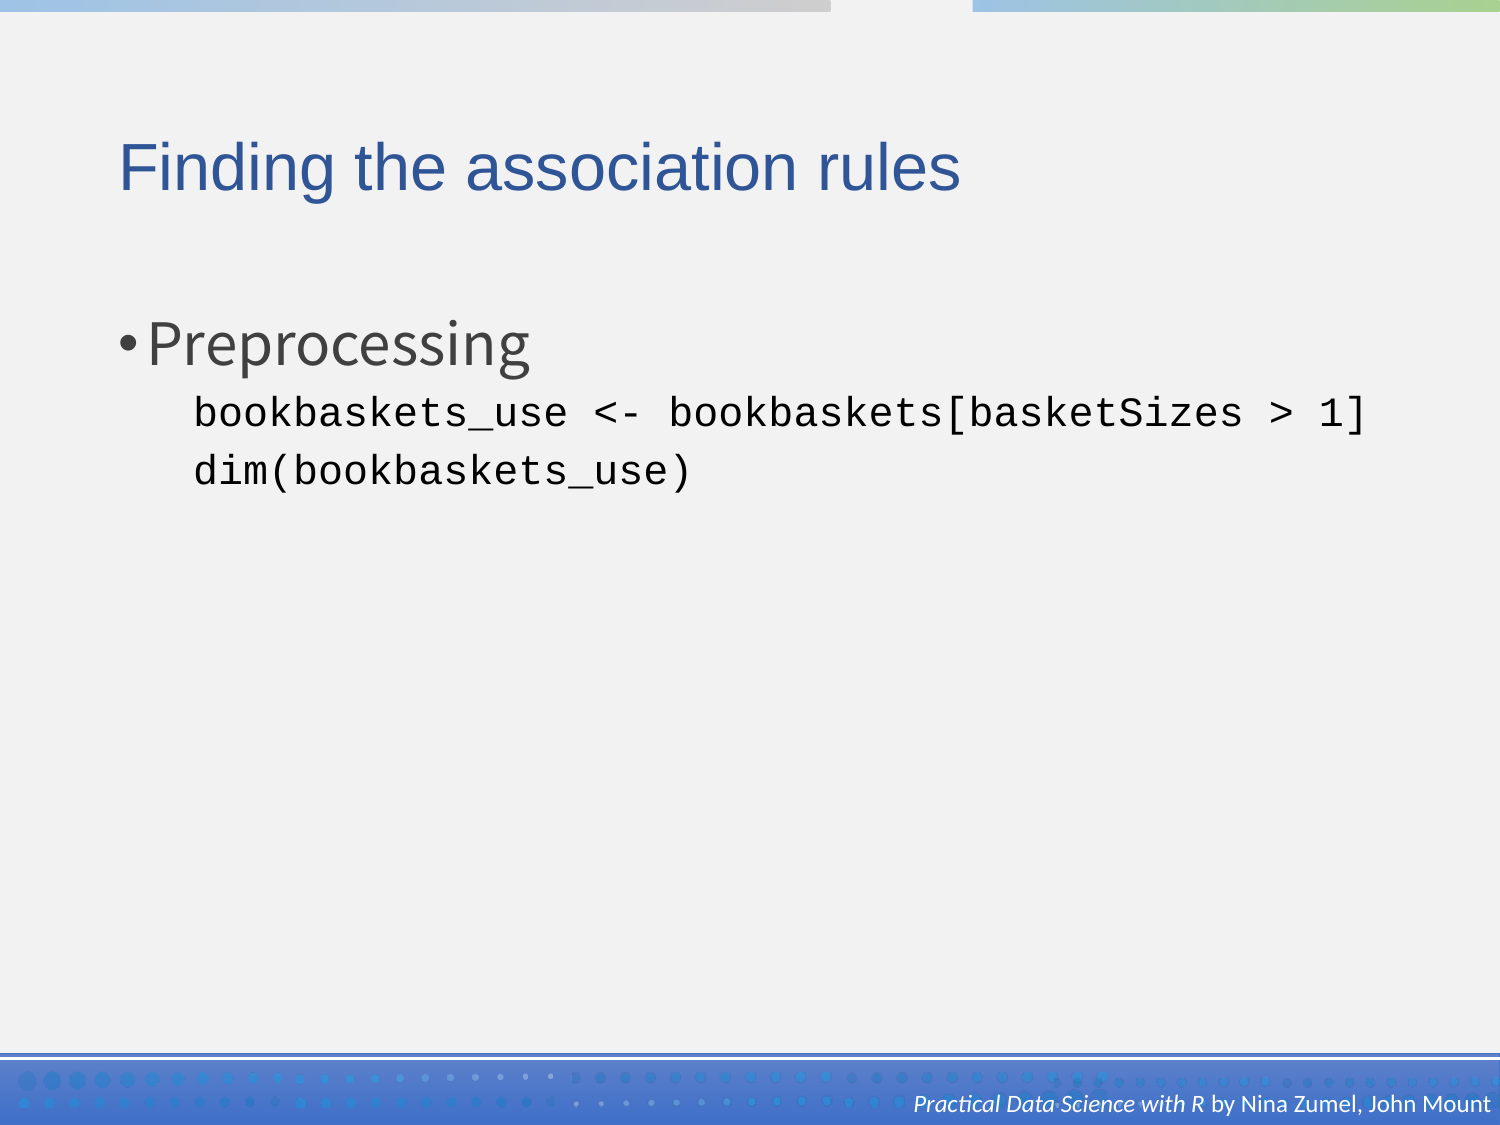

# Finding the association rules
Preprocessing
bookbaskets_use <- bookbaskets[basketSizes > 1]
dim(bookbaskets_use)
Practical Data Science with R by Nina Zumel, John Mount